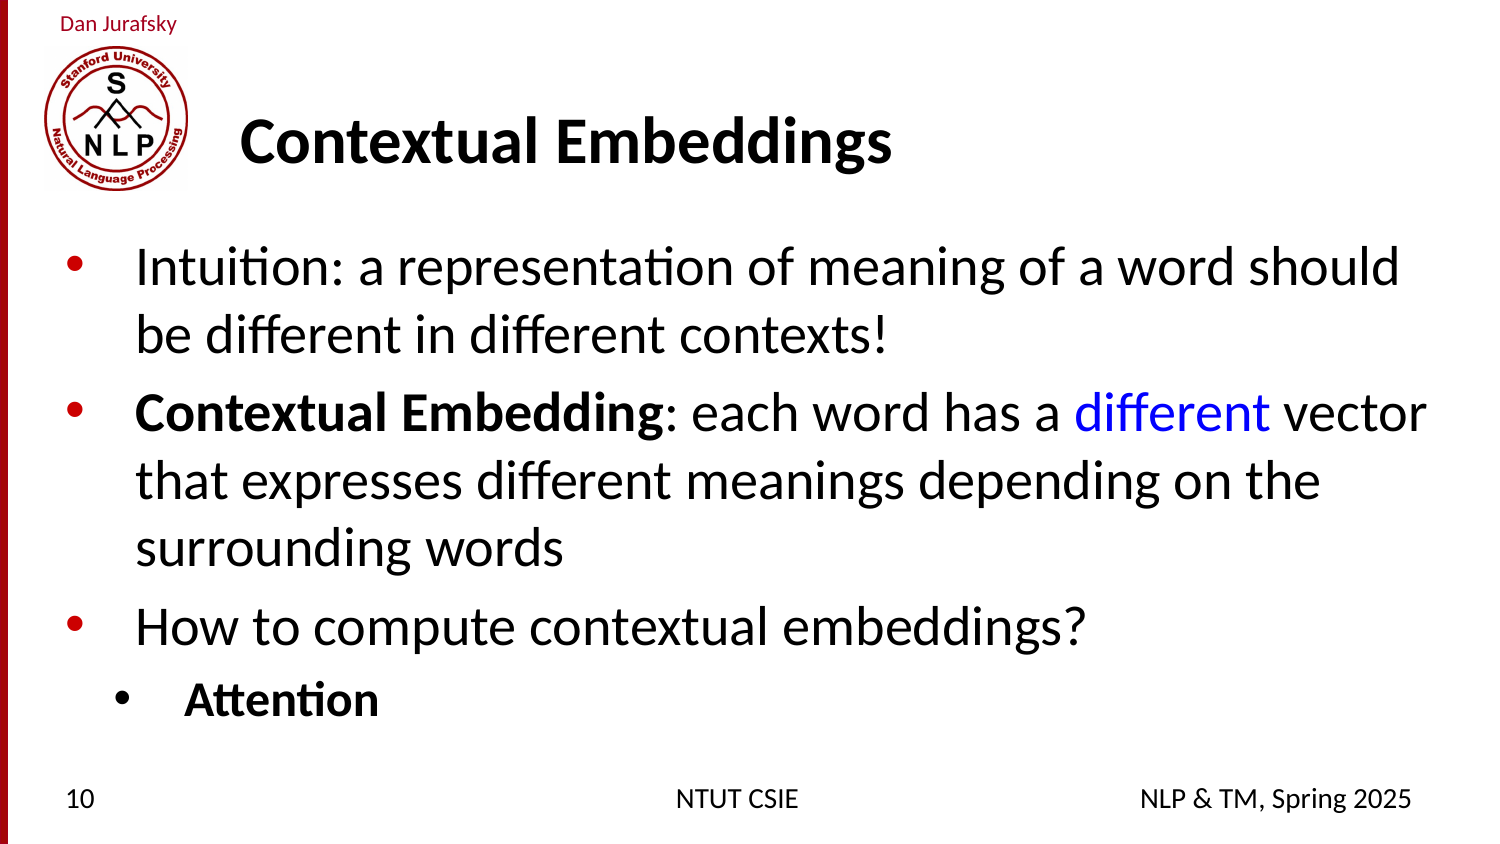

# Contextual Embeddings
Intuition: a representation of meaning of a word should be different in different contexts!
Contextual Embedding: each word has a different vector that expresses different meanings depending on the surrounding words
How to compute contextual embeddings?
Attention
10
NTUT CSIE
NLP & TM, Spring 2025